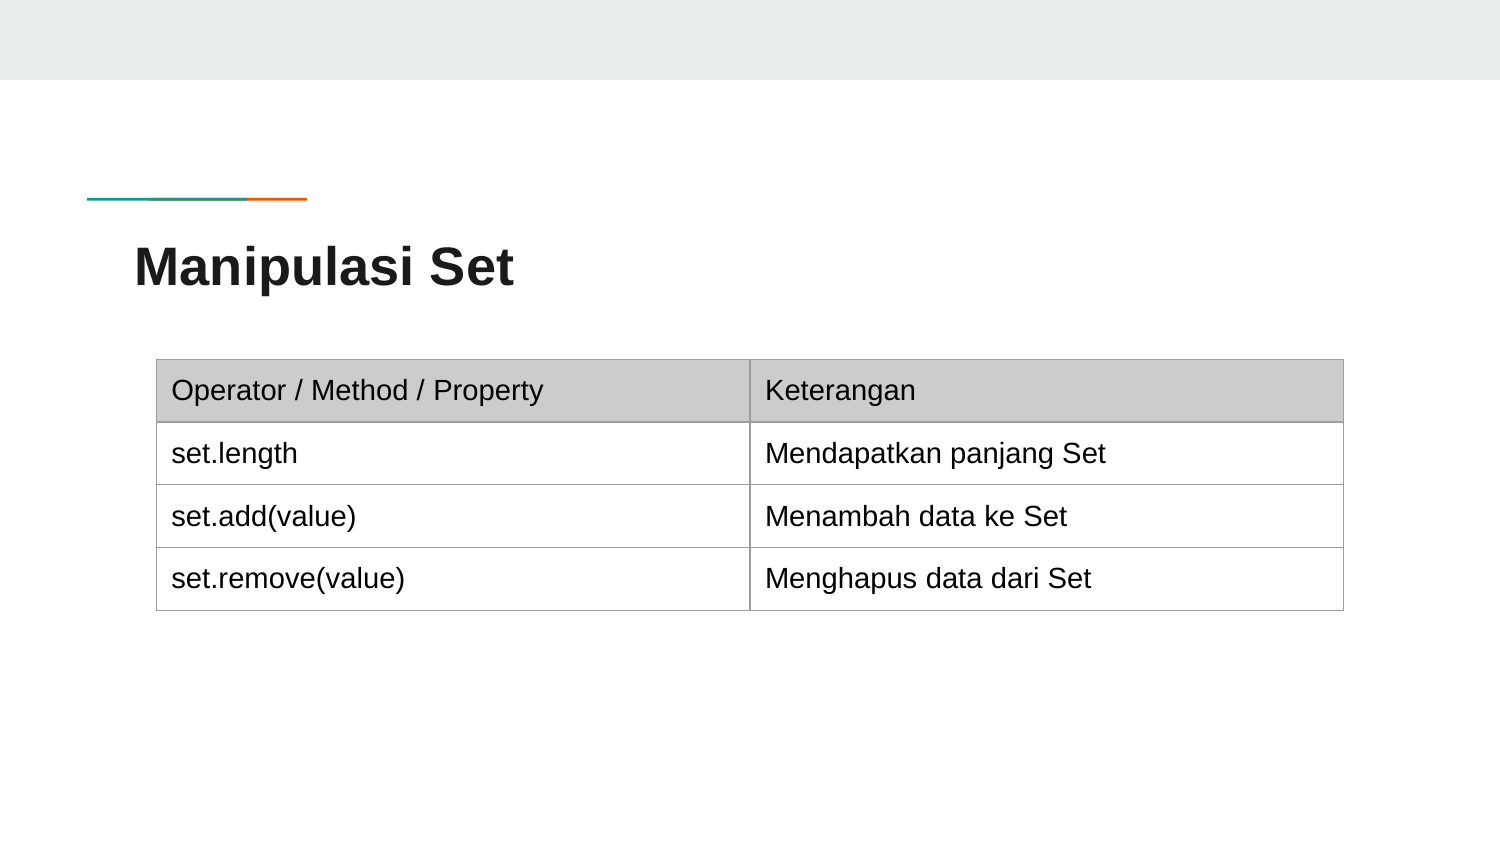

# Manipulasi Set
| Operator / Method / Property | Keterangan |
| --- | --- |
| set.length | Mendapatkan panjang Set |
| set.add(value) | Menambah data ke Set |
| set.remove(value) | Menghapus data dari Set |